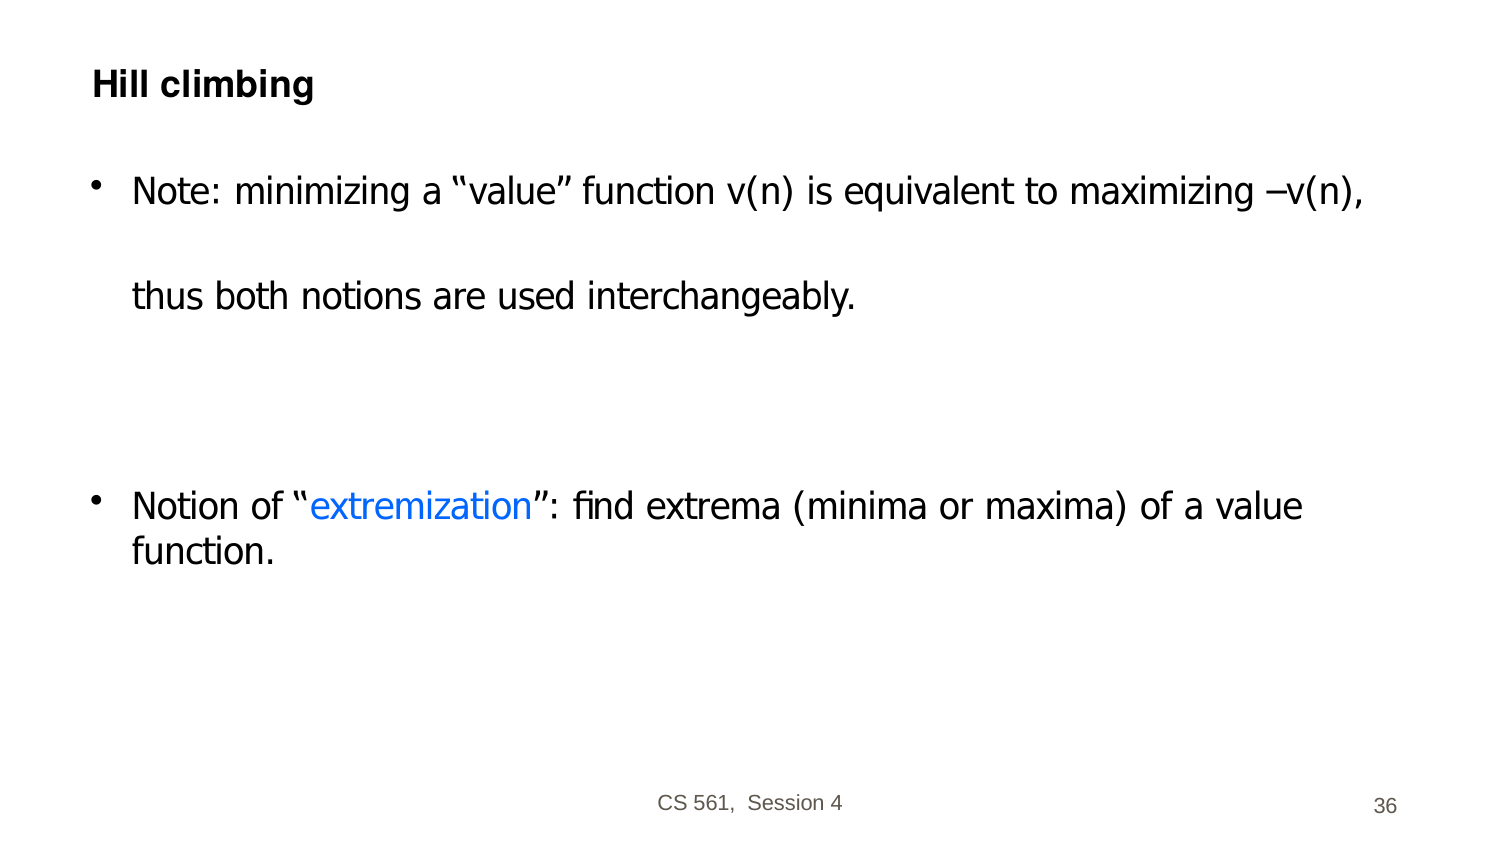

# Hill climbing
Note: minimizing a “value” function v(n) is equivalent to maximizing –v(n),

	thus both notions are used interchangeably.

Notion of “extremization”: find extrema (minima or maxima) of a value function.
CS 561,  Session 4
36